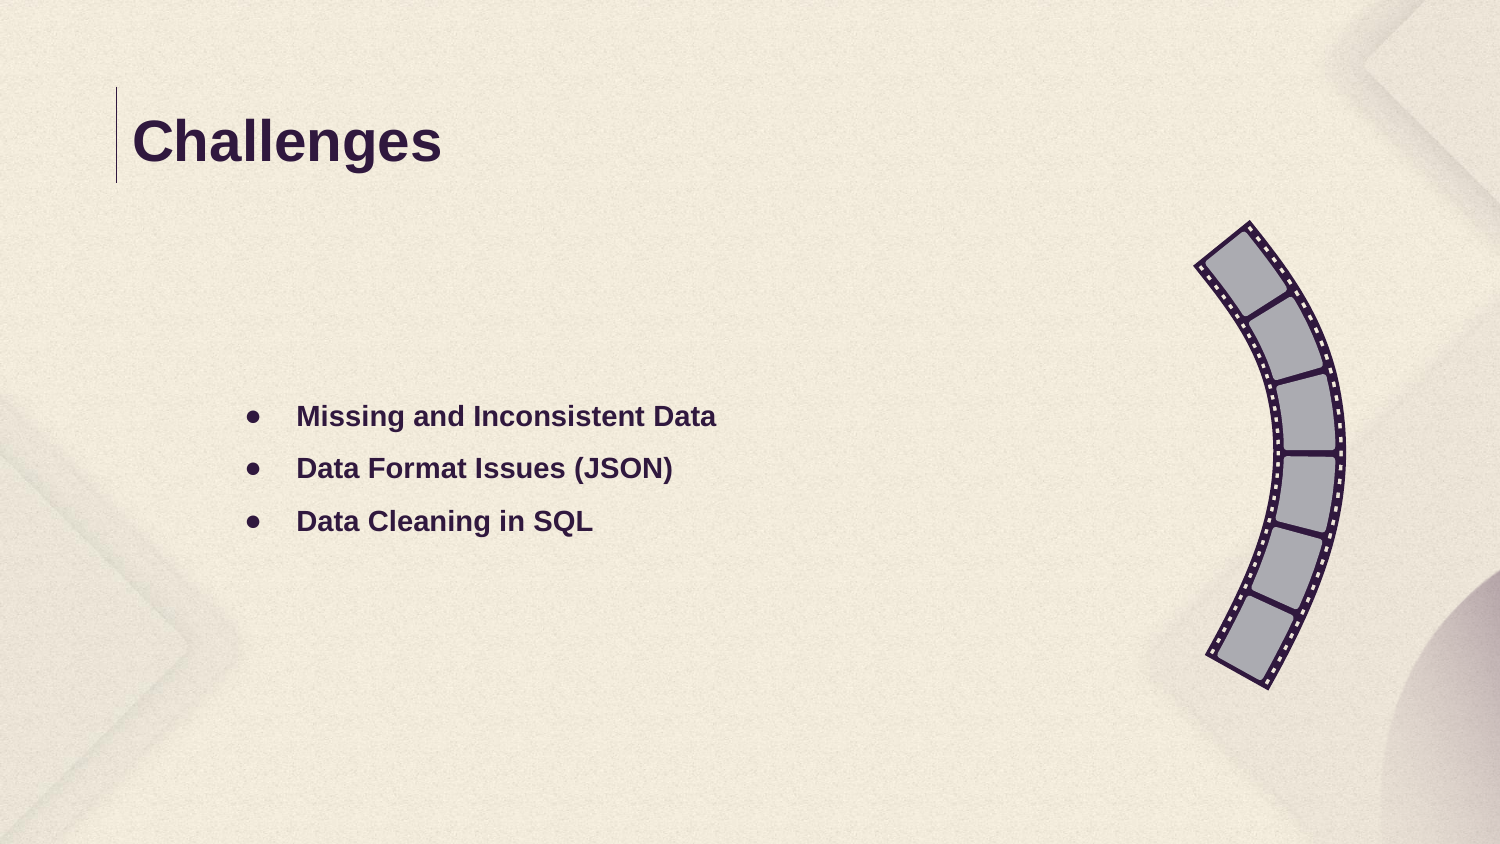

# Challenges
Missing and Inconsistent Data
Data Format Issues (JSON)
Data Cleaning in SQL